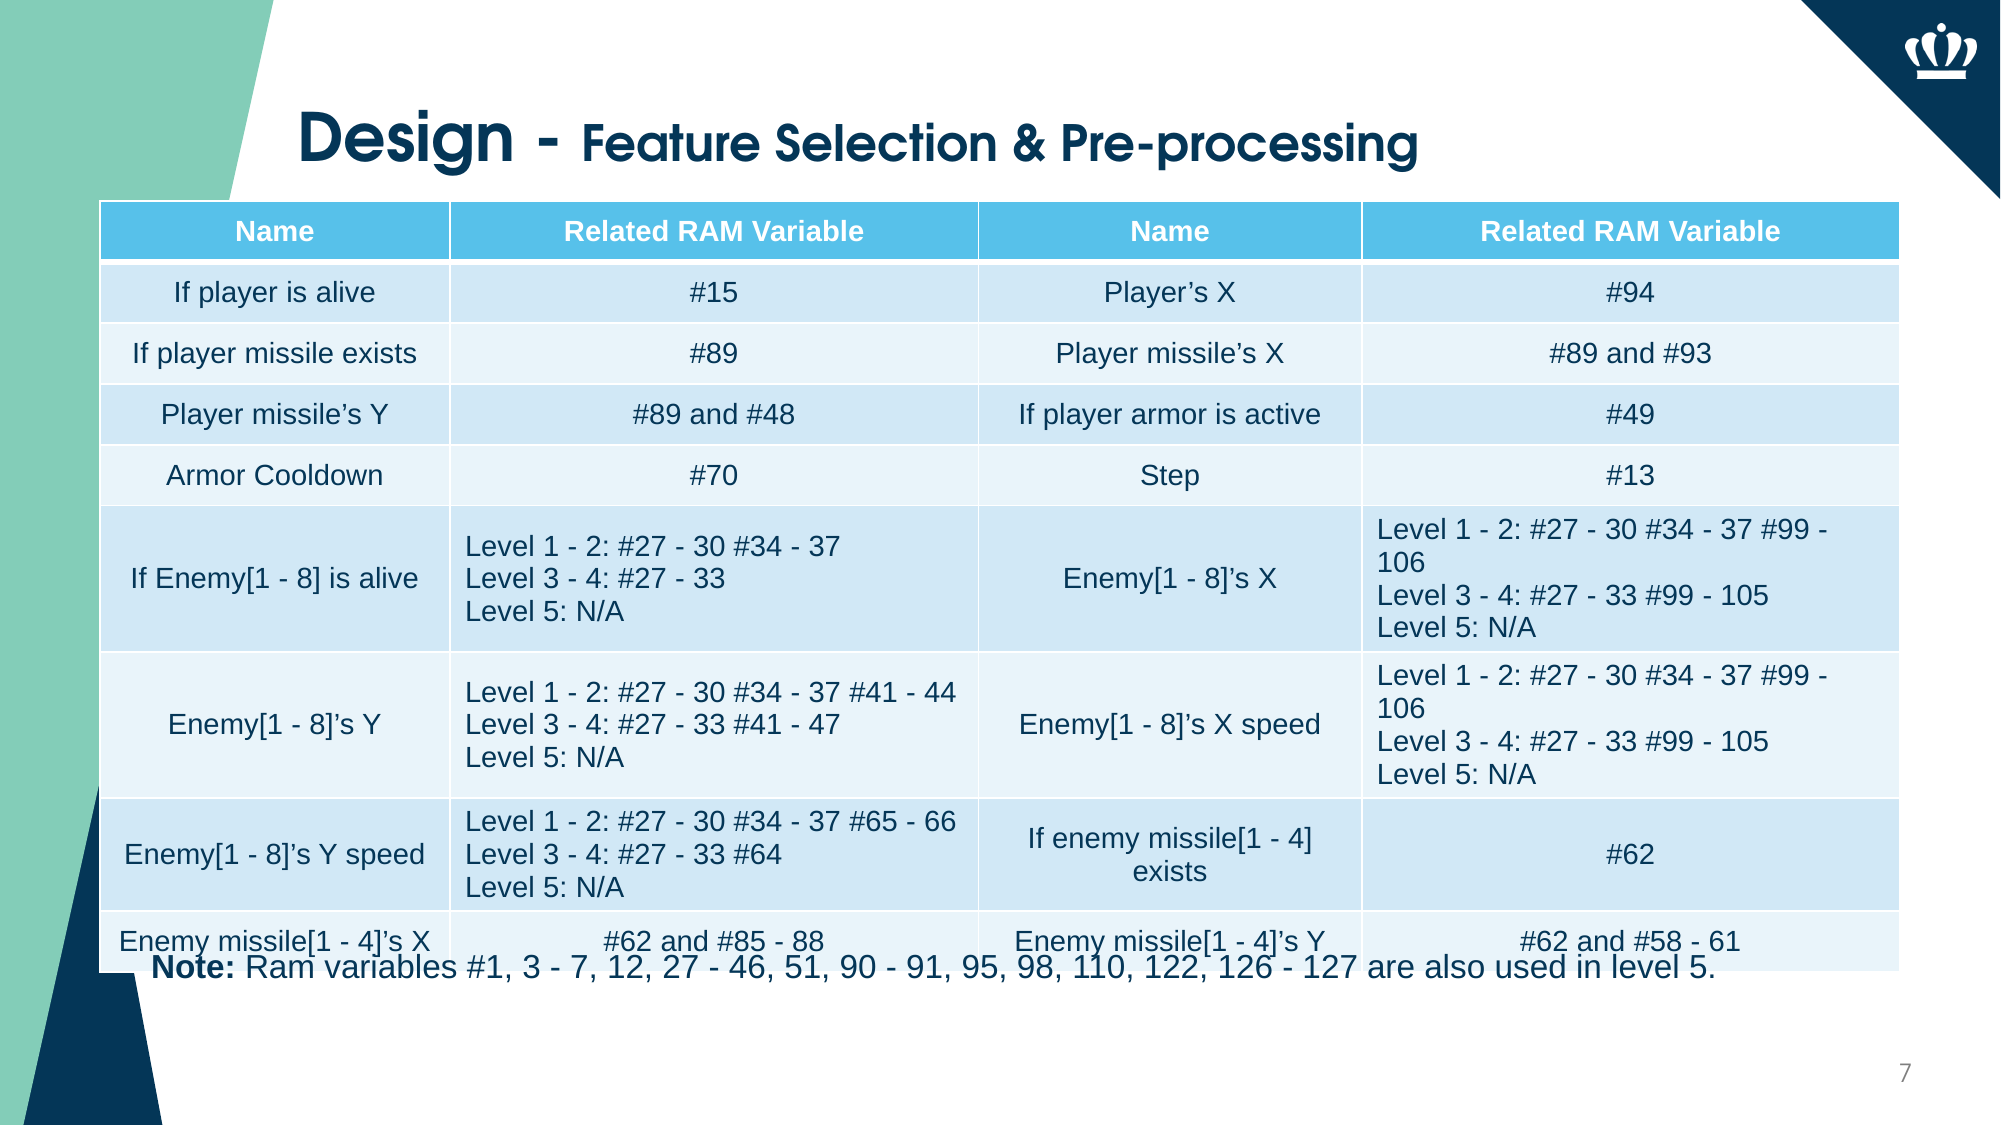

# Design - Feature Selection & Pre-processing
| Name | Related RAM Variable | Name | Related RAM Variable |
| --- | --- | --- | --- |
| If player is alive | #15 | Player’s X | #94 |
| If player missile exists | #89 | Player missile’s X | #89 and #93 |
| Player missile’s Y | #89 and #48 | If player armor is active | #49 |
| Armor Cooldown | #70 | Step | #13 |
| If Enemy[1 - 8] is alive | Level 1 - 2: #27 - 30 #34 - 37 Level 3 - 4: #27 - 33 Level 5: N/A | Enemy[1 - 8]’s X | Level 1 - 2: #27 - 30 #34 - 37 #99 - 106 Level 3 - 4: #27 - 33 #99 - 105 Level 5: N/A |
| Enemy[1 - 8]’s Y | Level 1 - 2: #27 - 30 #34 - 37 #41 - 44 Level 3 - 4: #27 - 33 #41 - 47 Level 5: N/A | Enemy[1 - 8]’s X speed | Level 1 - 2: #27 - 30 #34 - 37 #99 - 106 Level 3 - 4: #27 - 33 #99 - 105 Level 5: N/A |
| Enemy[1 - 8]’s Y speed | Level 1 - 2: #27 - 30 #34 - 37 #65 - 66 Level 3 - 4: #27 - 33 #64 Level 5: N/A | If enemy missile[1 - 4] exists | #62 |
| Enemy missile[1 - 4]’s X | #62 and #85 - 88 | Enemy missile[1 - 4]’s Y | #62 and #58 - 61 |
Note: Ram variables #1, 3 - 7, 12, 27 - 46, 51, 90 - 91, 95, 98, 110, 122, 126 - 127 are also used in level 5.
7